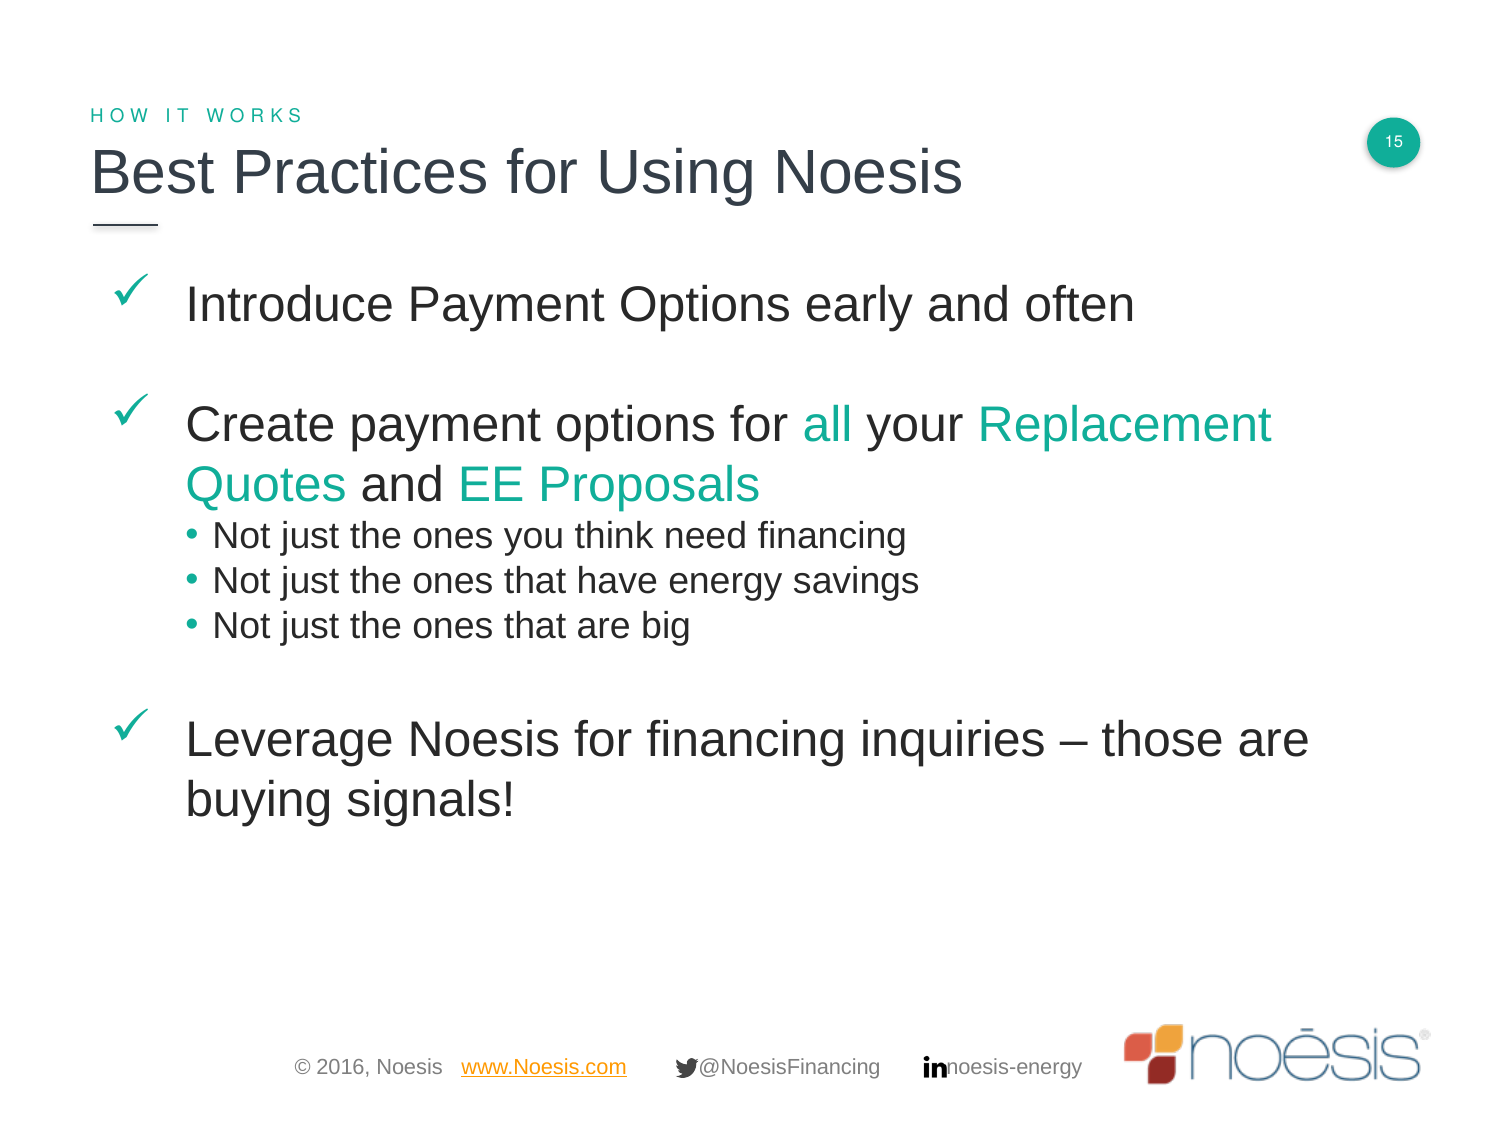

# Best Practices for Using Noesis
HOW IT WORKS
Introduce Payment Options early and often

Create payment options for all your Replacement Quotes and EE Proposals
Not just the ones you think need financing
Not just the ones that have energy savings
Not just the ones that are big

Leverage Noesis for financing inquiries – those are buying signals!